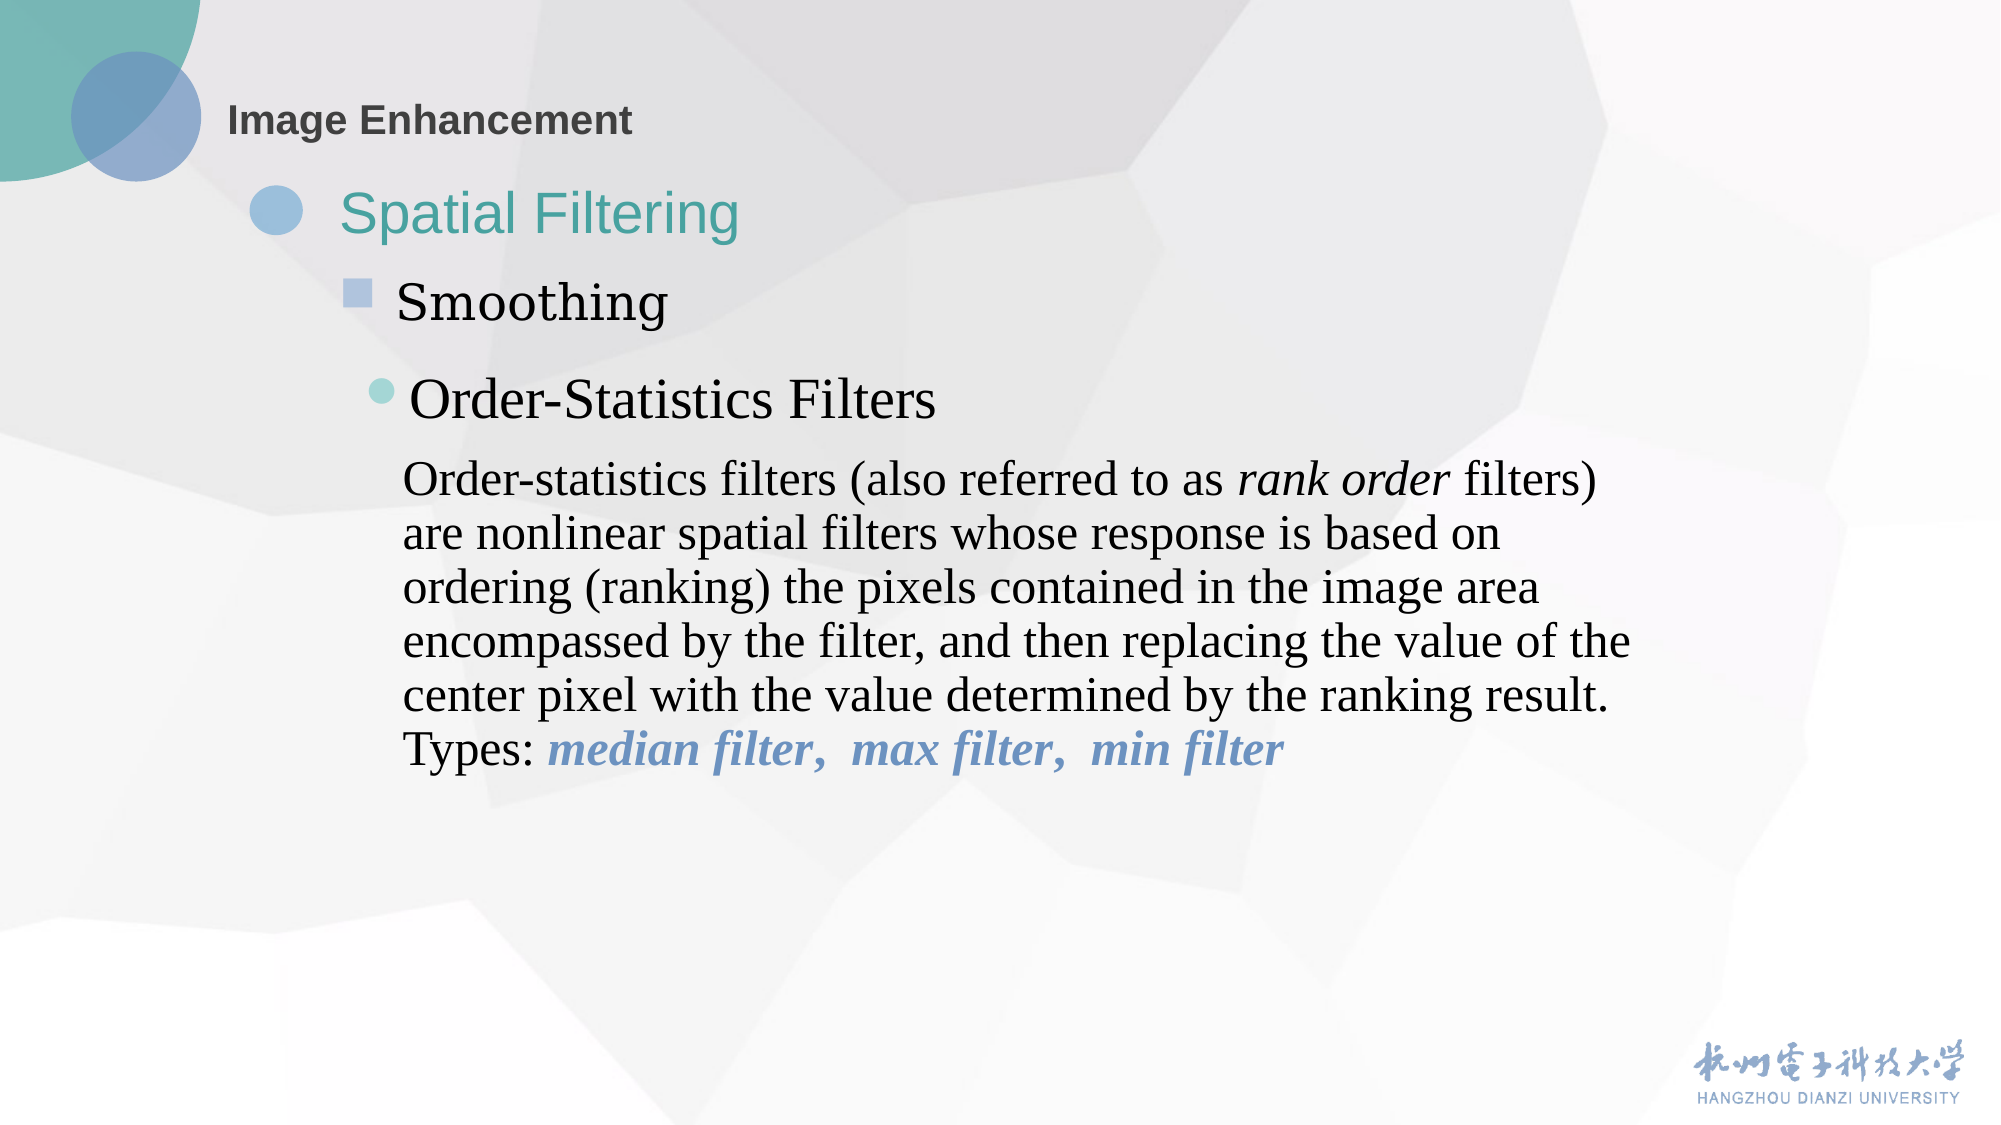

Spatial Filtering

Smoothing
Order-Statistics Filters
	Order-statistics filters (also referred to as rank order filters) are nonlinear spatial filters whose response is based on ordering (ranking) the pixels contained in the image area encompassed by the filter, and then replacing the value of the center pixel with the value determined by the ranking result.
	Types: median filter,  max filter,  min filter